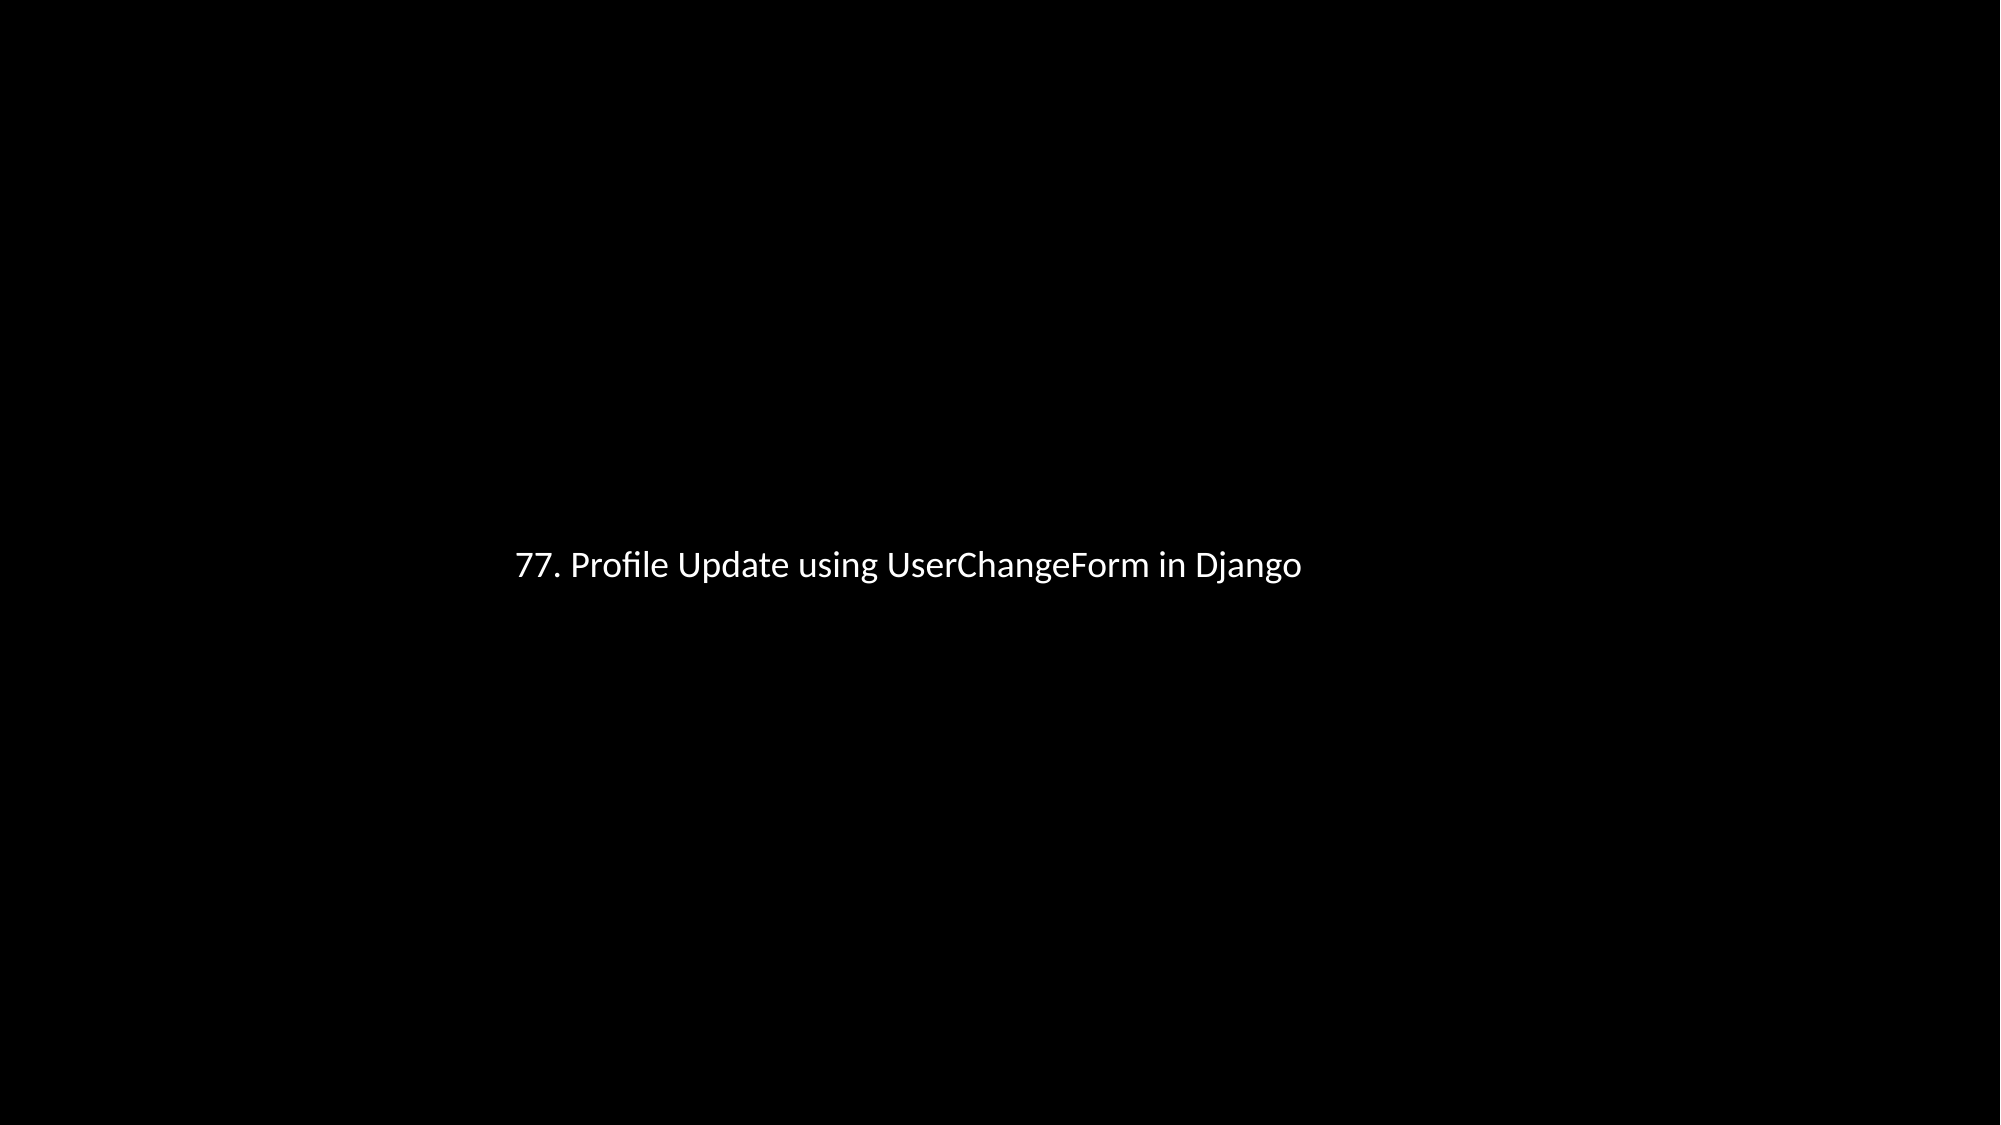

77. Profile Update using UserChangeForm in Django